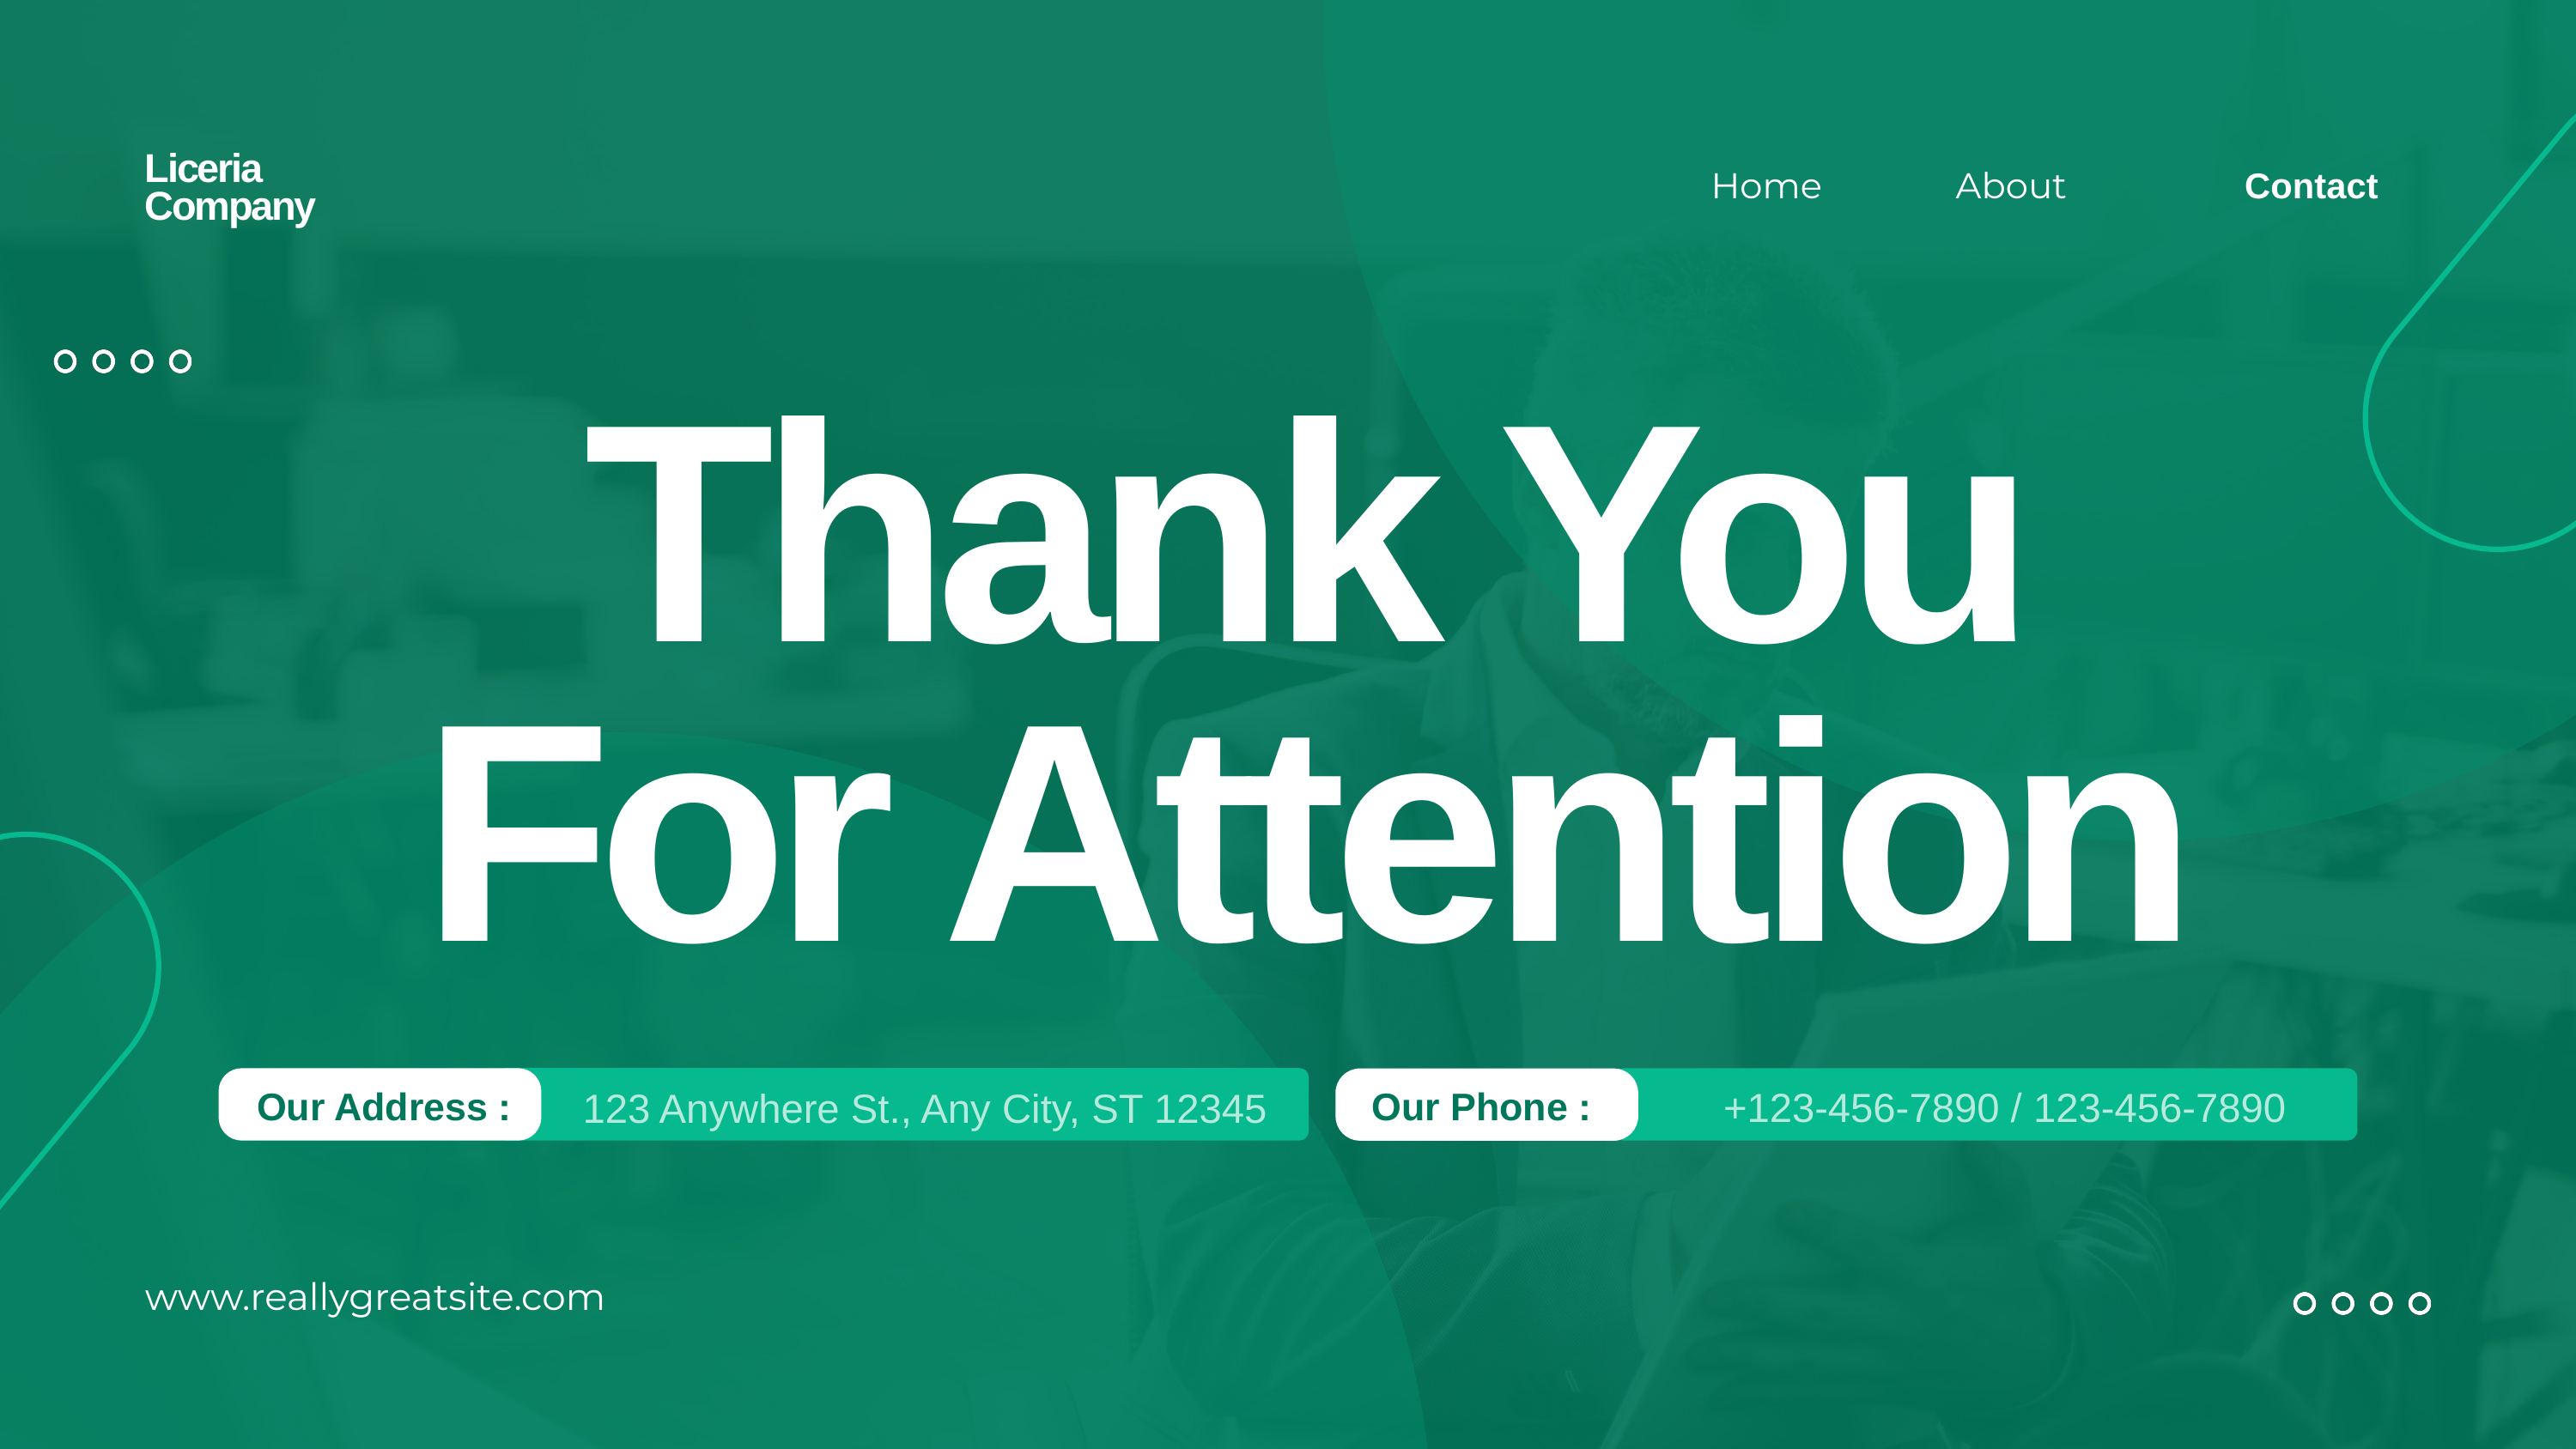

Liceria Company
Home
About
Contact

Thank You
For Attention

+123-456-7890 / 123-456-7890
123 Anywhere St., Any City, ST 12345

Our Address :
Our Phone :
www.reallygreatsite.com